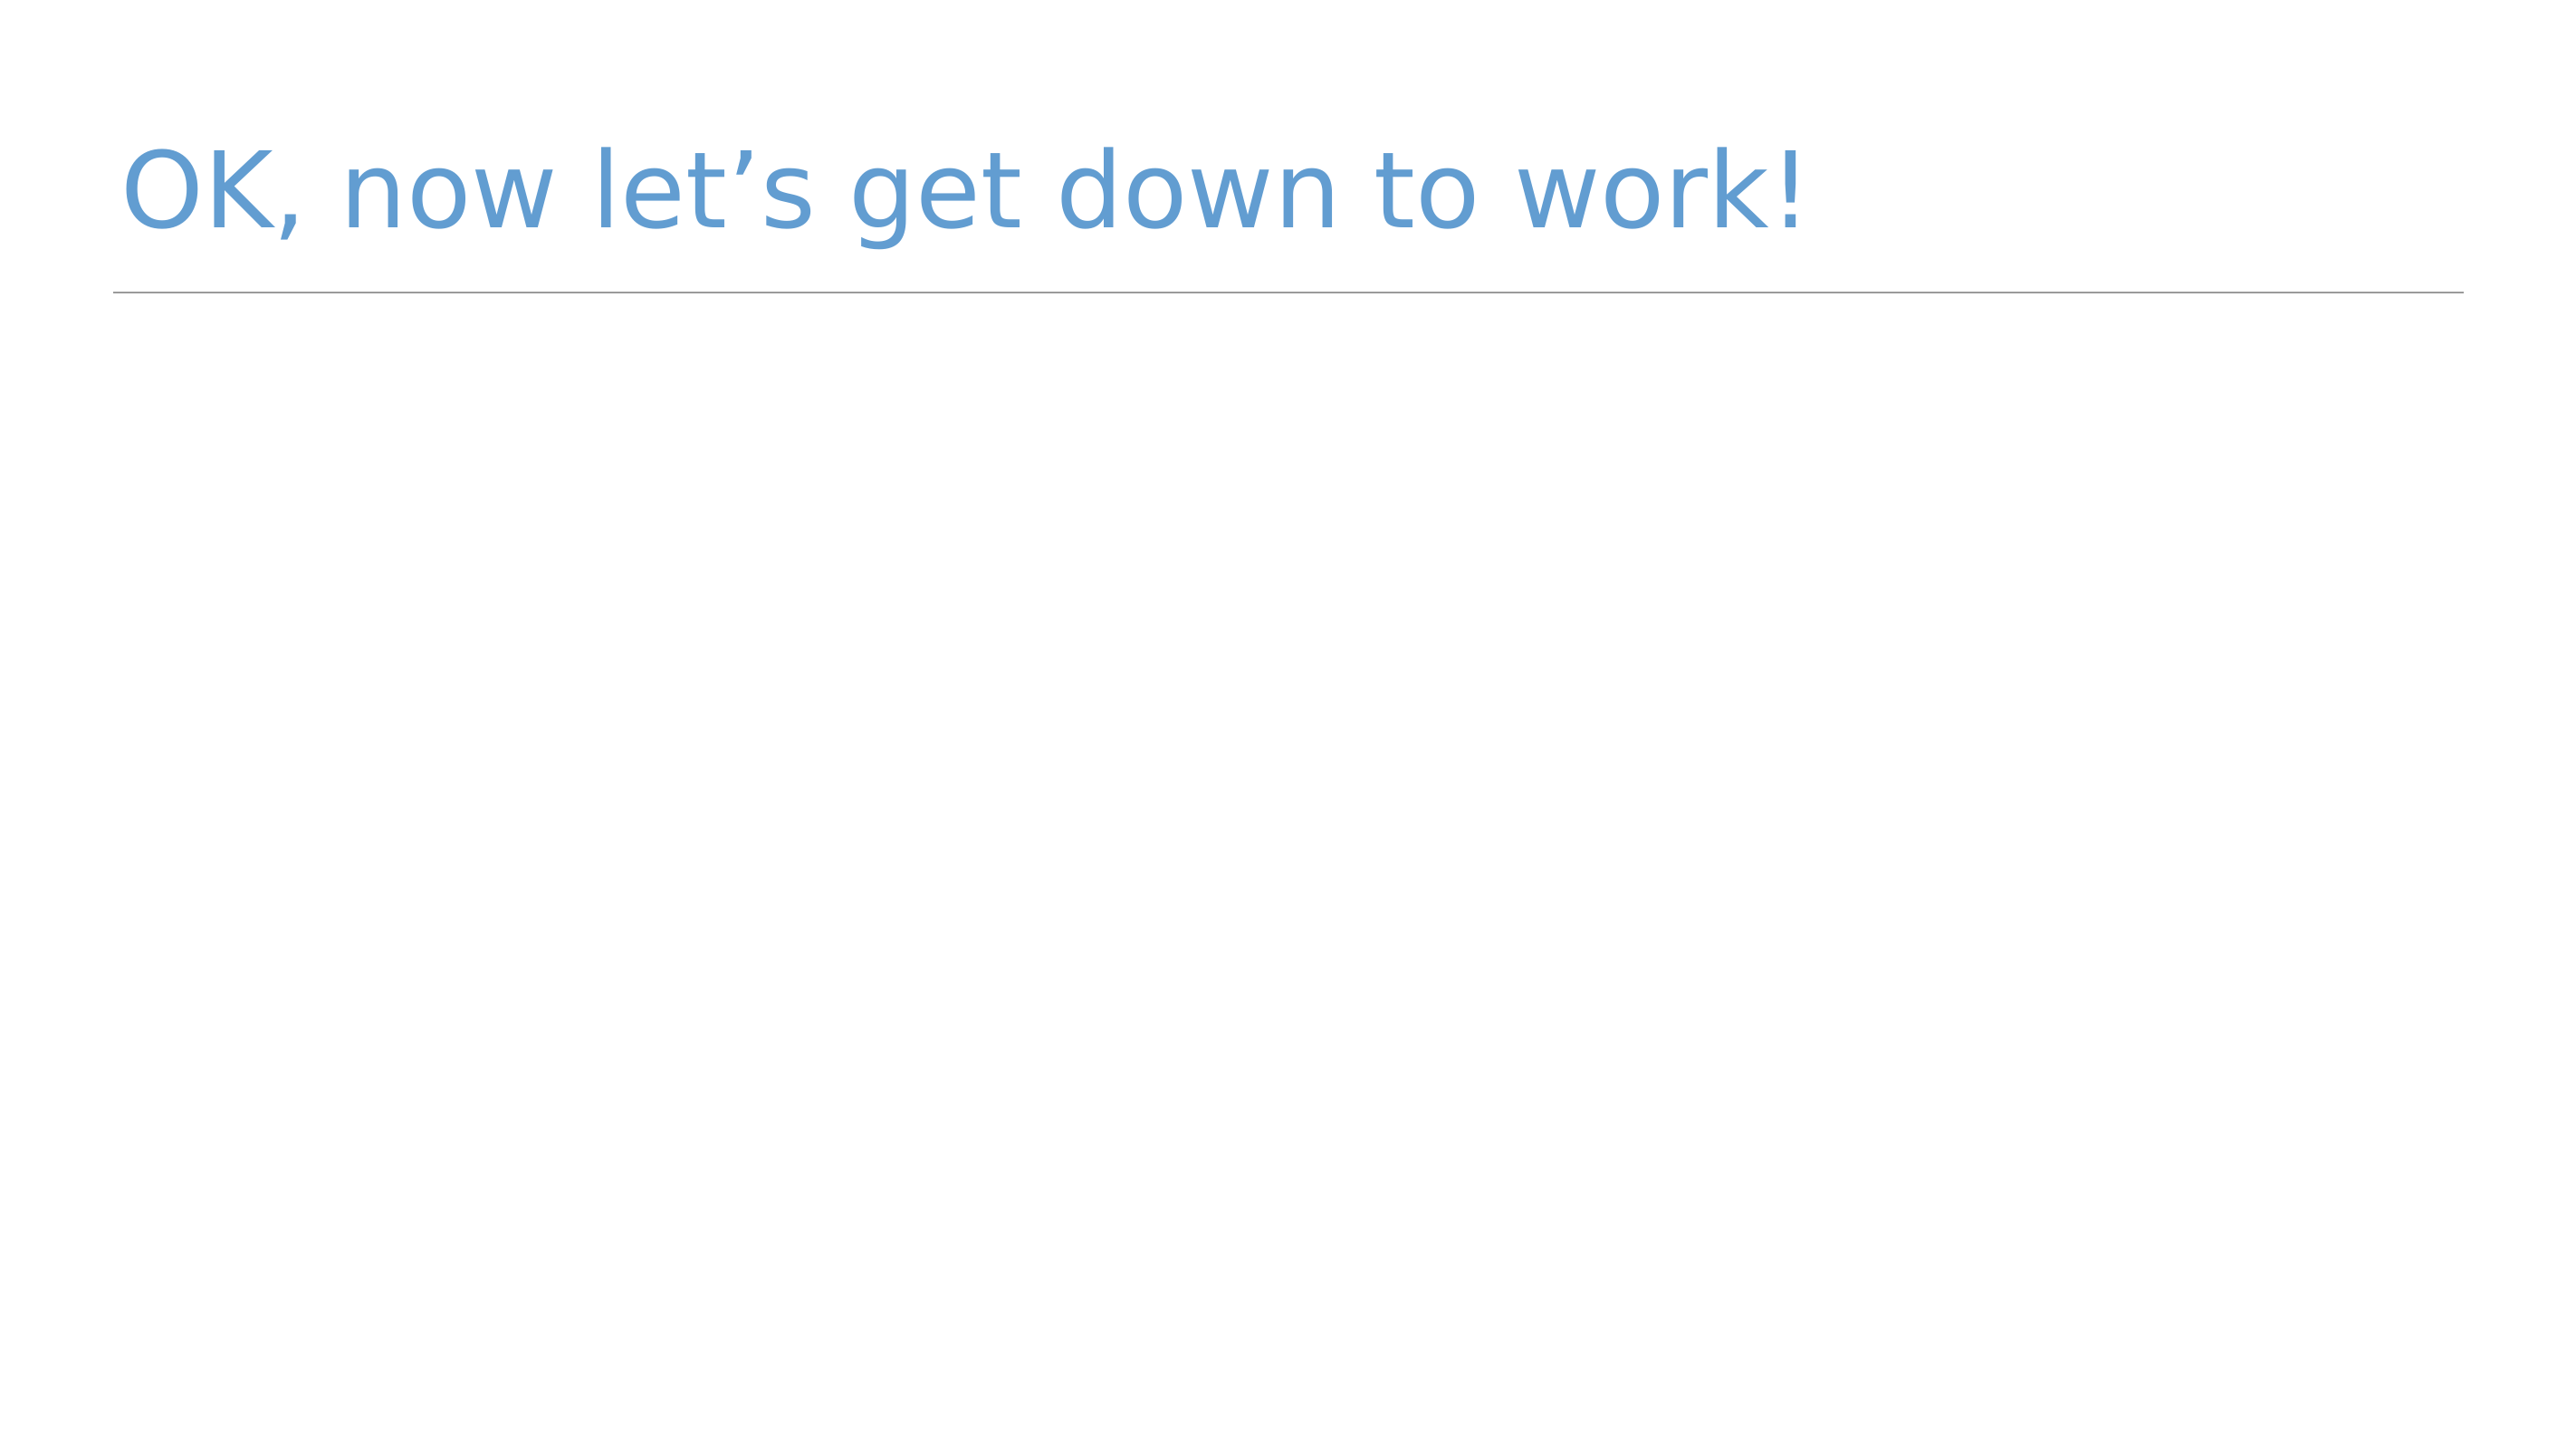

# OK, now let’s get down to work!